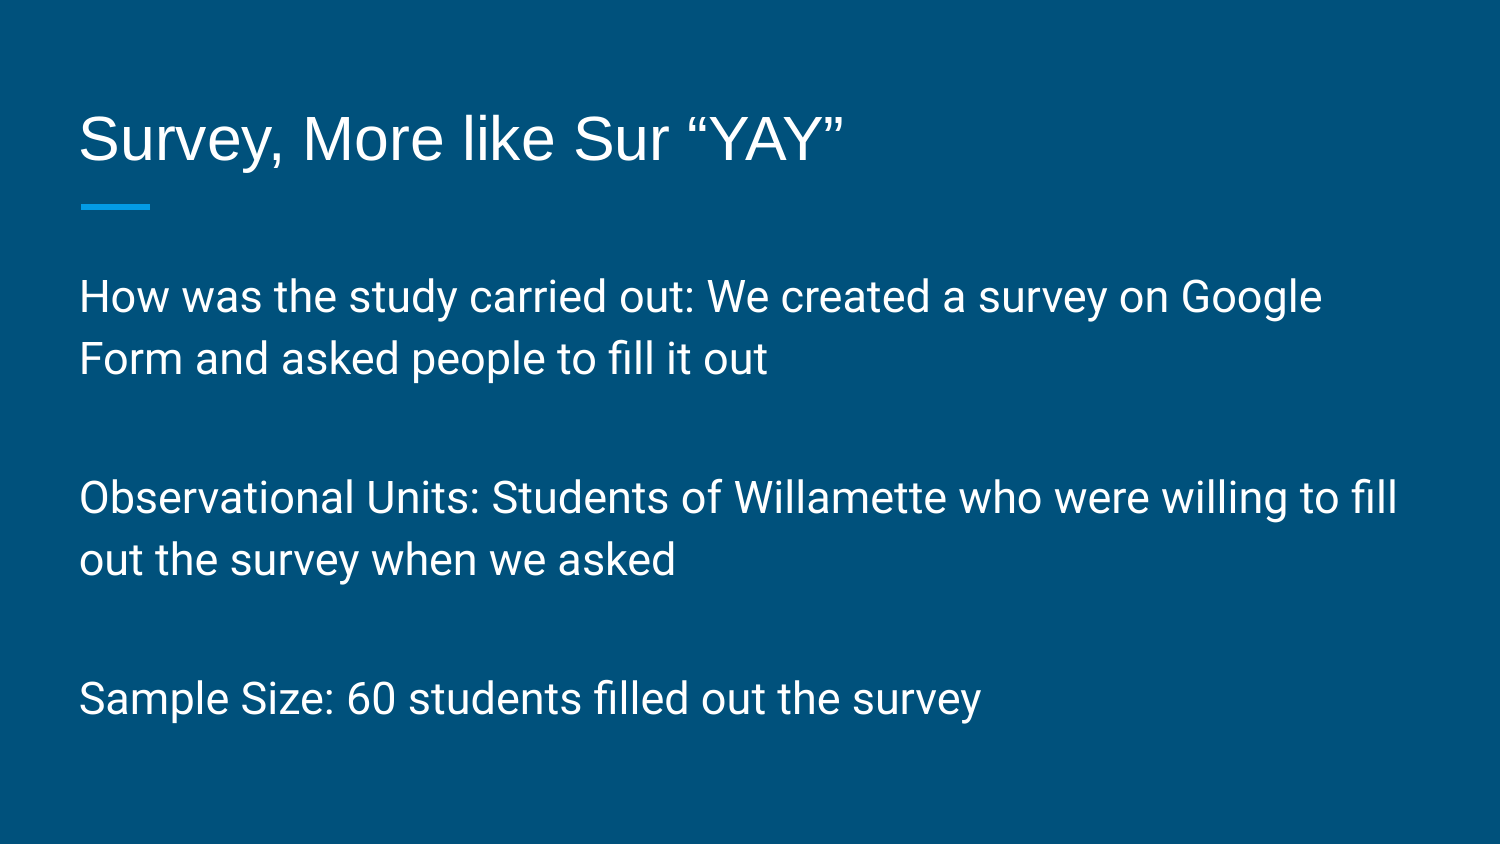

# Survey, More like Sur “YAY”
How was the study carried out: We created a survey on Google Form and asked people to fill it out

Observational Units: Students of Willamette who were willing to fill out the survey when we asked

Sample Size: 60 students filled out the survey